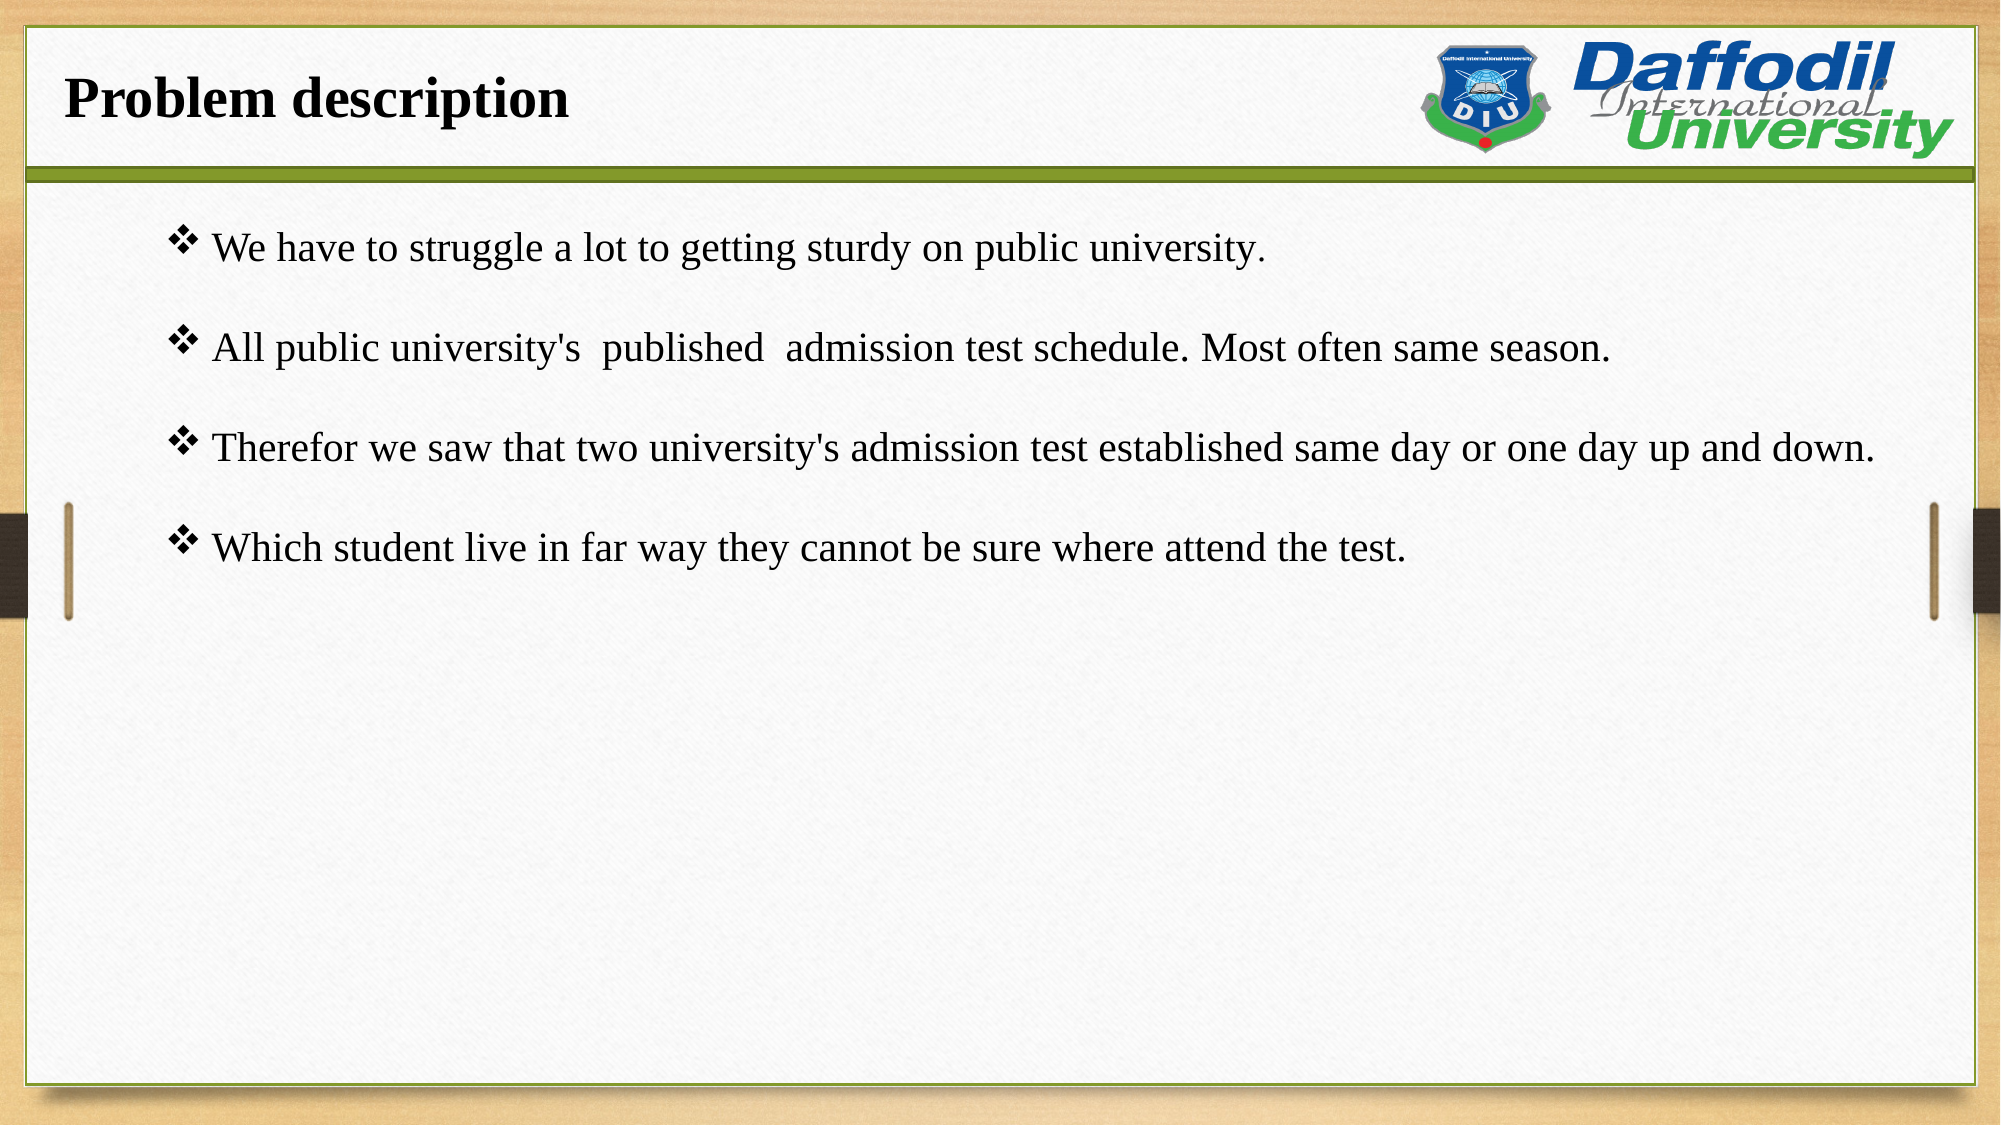

Problem description
We have to struggle a lot to getting sturdy on public university.

All public university's  published  admission test schedule. Most often same season.

Therefor we saw that two university's admission test established same day or one day up and down.

Which student live in far way they cannot be sure where attend the test.